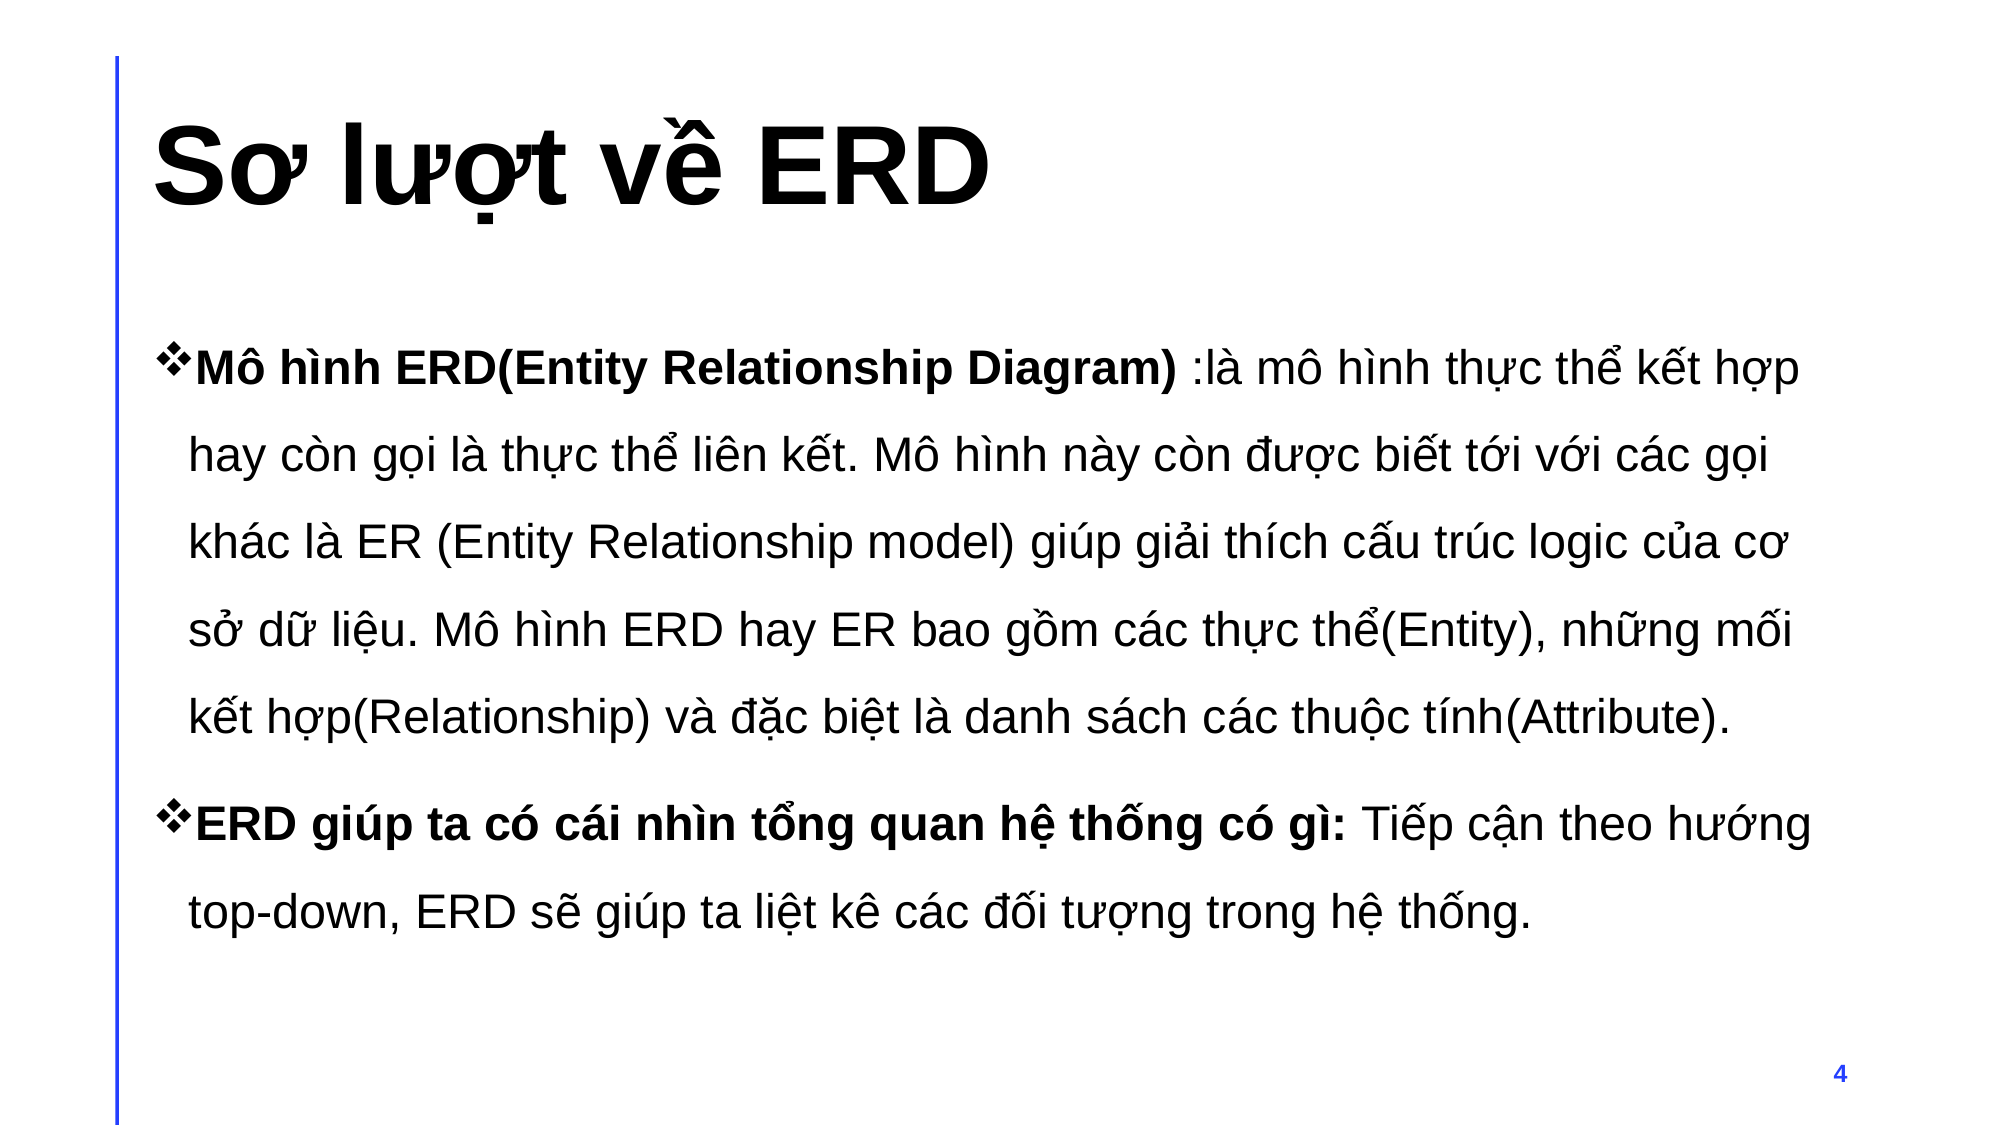

# Sơ lượt về ERD
Mô hình ERD(Entity Relationship Diagram) :là mô hình thực thể kết hợp hay còn gọi là thực thể liên kết. Mô hình này còn được biết tới với các gọi khác là ER (Entity Relationship model) giúp giải thích cấu trúc logic của cơ sở dữ liệu. Mô hình ERD hay ER bao gồm các thực thể(Entity), những mối kết hợp(Relationship) và đặc biệt là danh sách các thuộc tính(Attribute).
ERD giúp ta có cái nhìn tổng quan hệ thống có gì: Tiếp cận theo hướng top-down, ERD sẽ giúp ta liệt kê các đối tượng trong hệ thống.
4